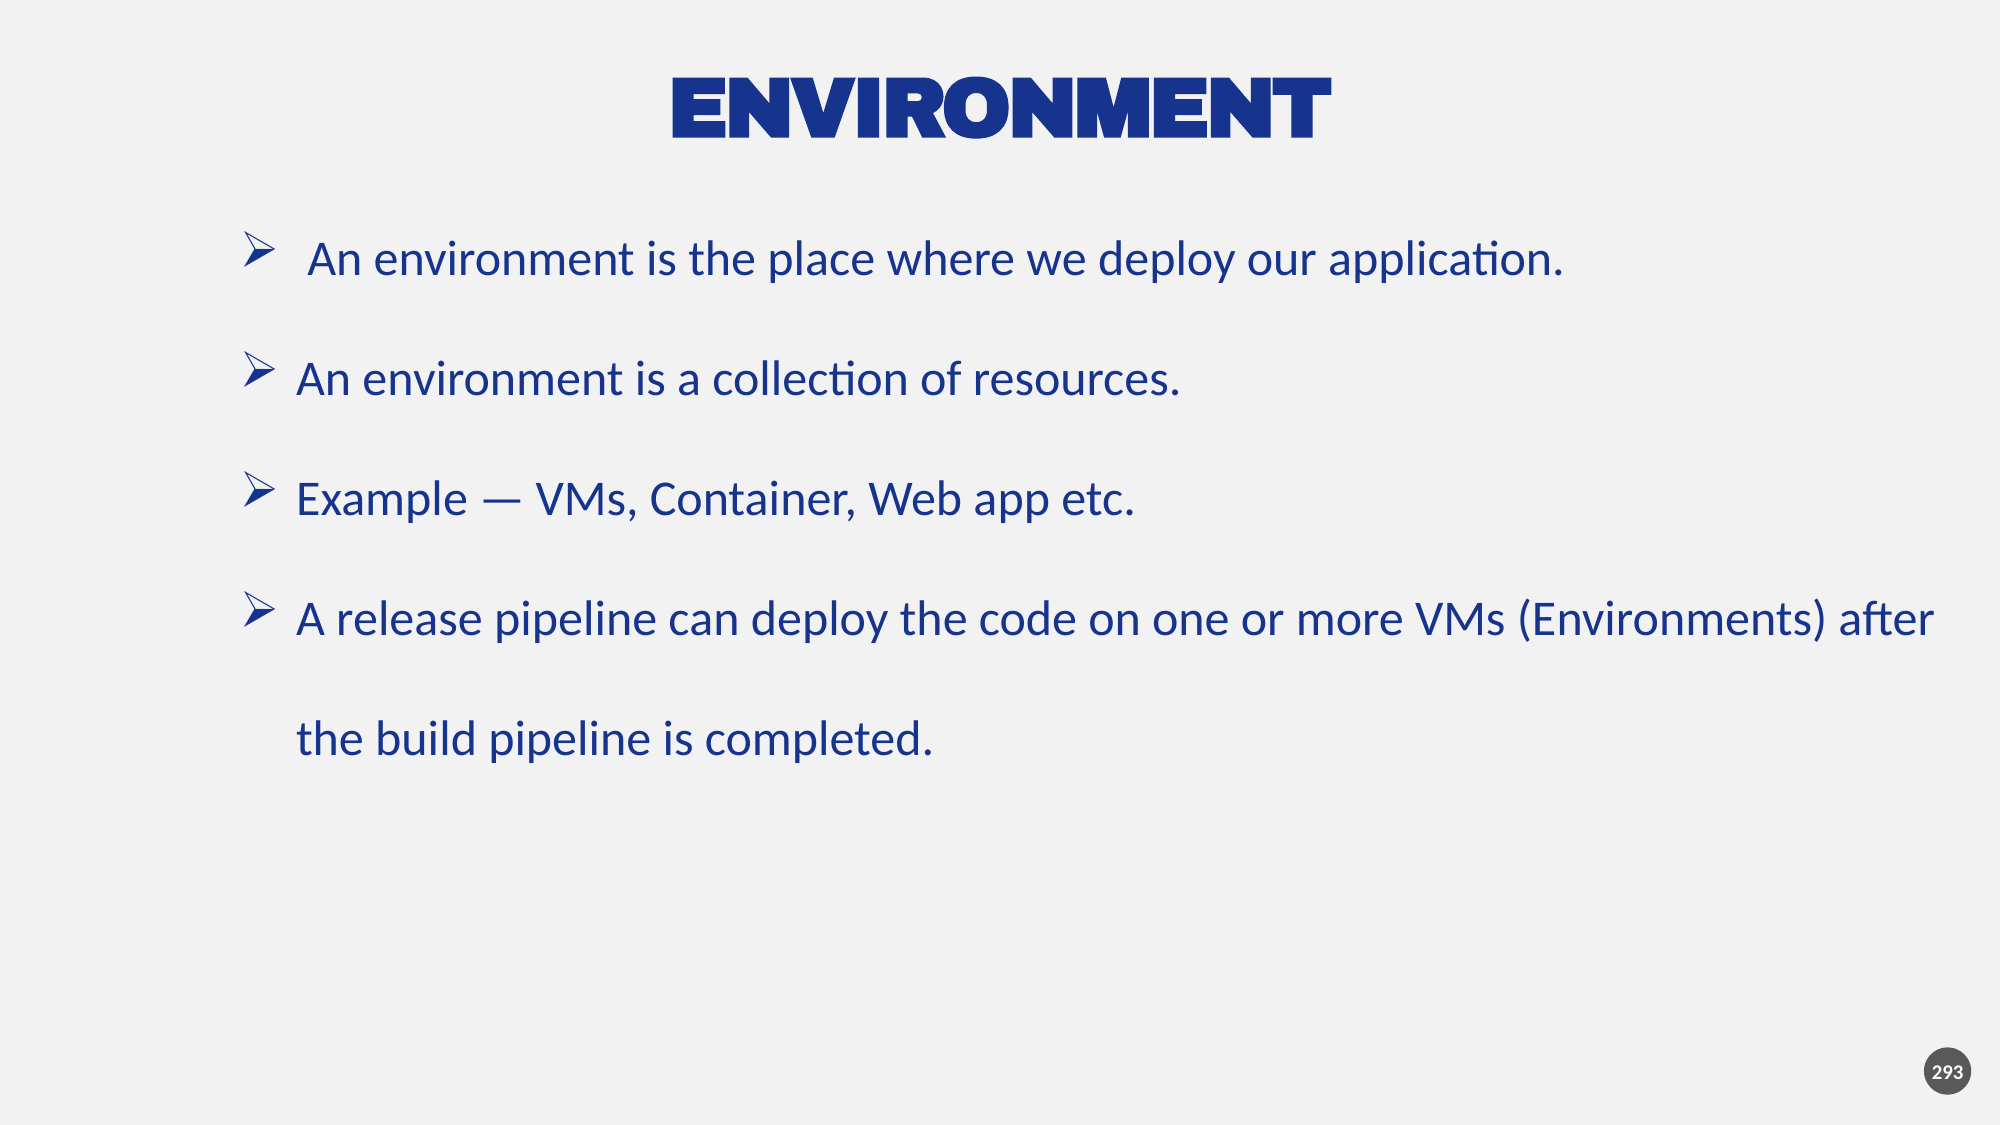

ENVIRONMENT
 An environment is the place where we deploy our application.
An environment is a collection of resources.
Example — VMs, Container, Web app etc.
A release pipeline can deploy the code on one or more VMs (Environments) after the build pipeline is completed.
293